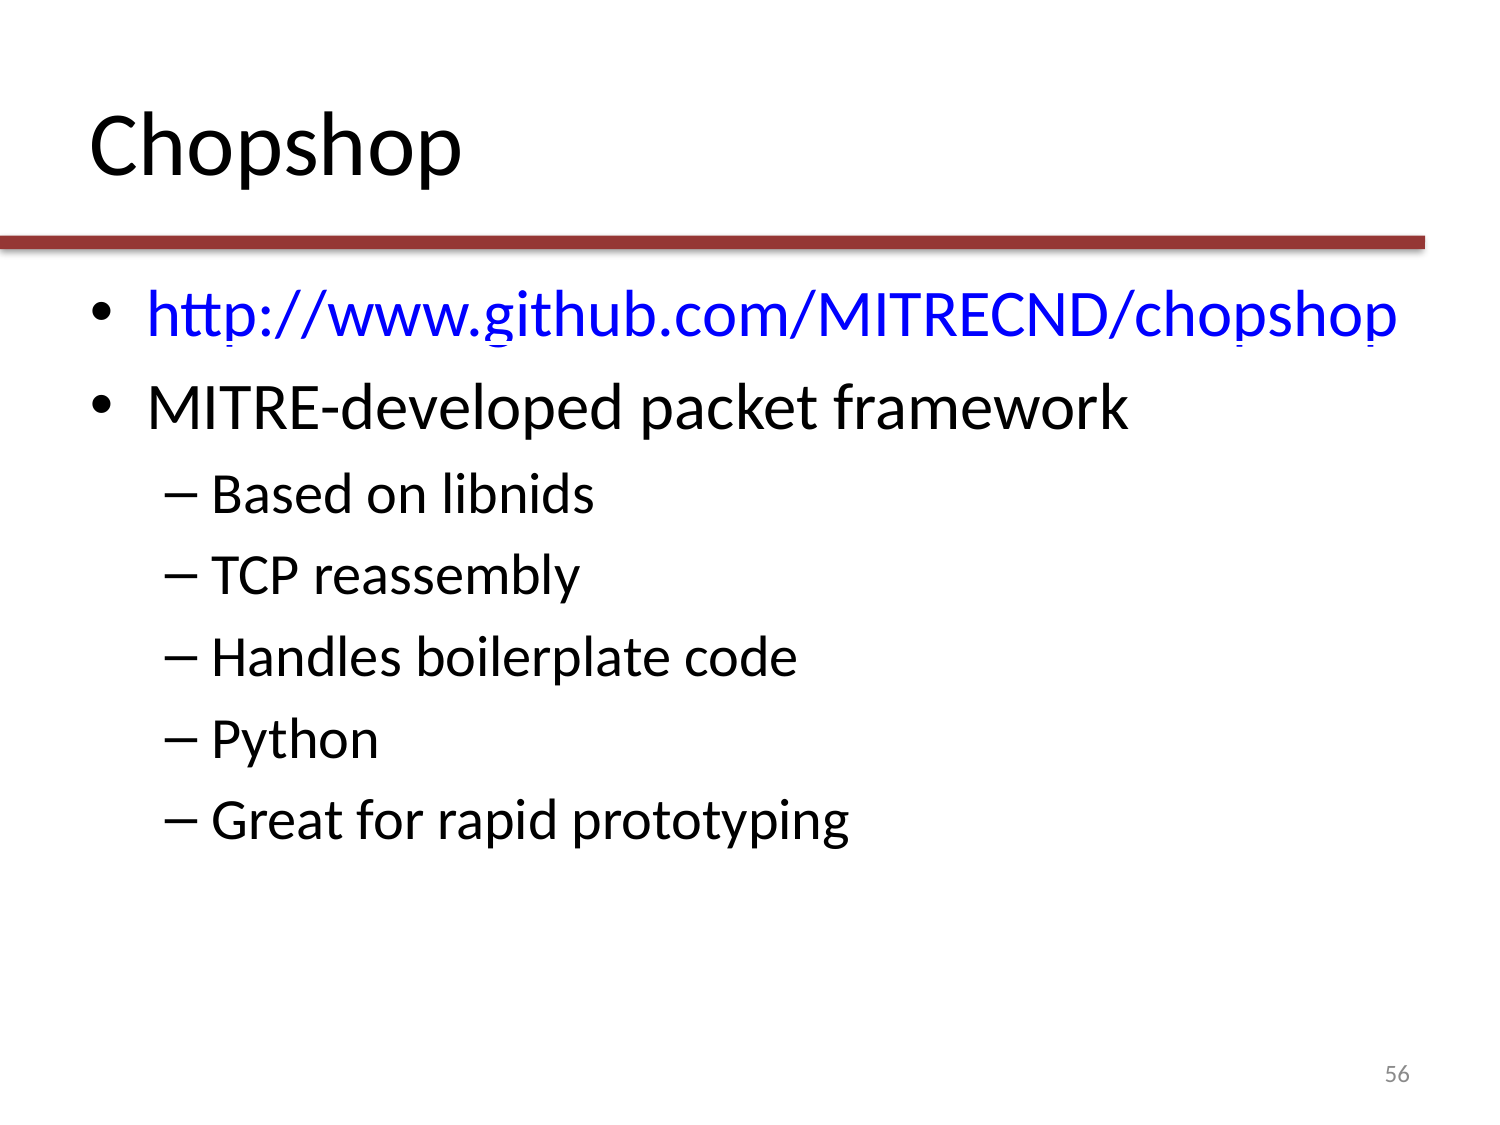

Chopshop
http://www.github.com/MITRECND/chopshop
MITRE-developed packet framework
Based on libnids
TCP reassembly
Handles boilerplate code
Python
Great for rapid prototyping
56